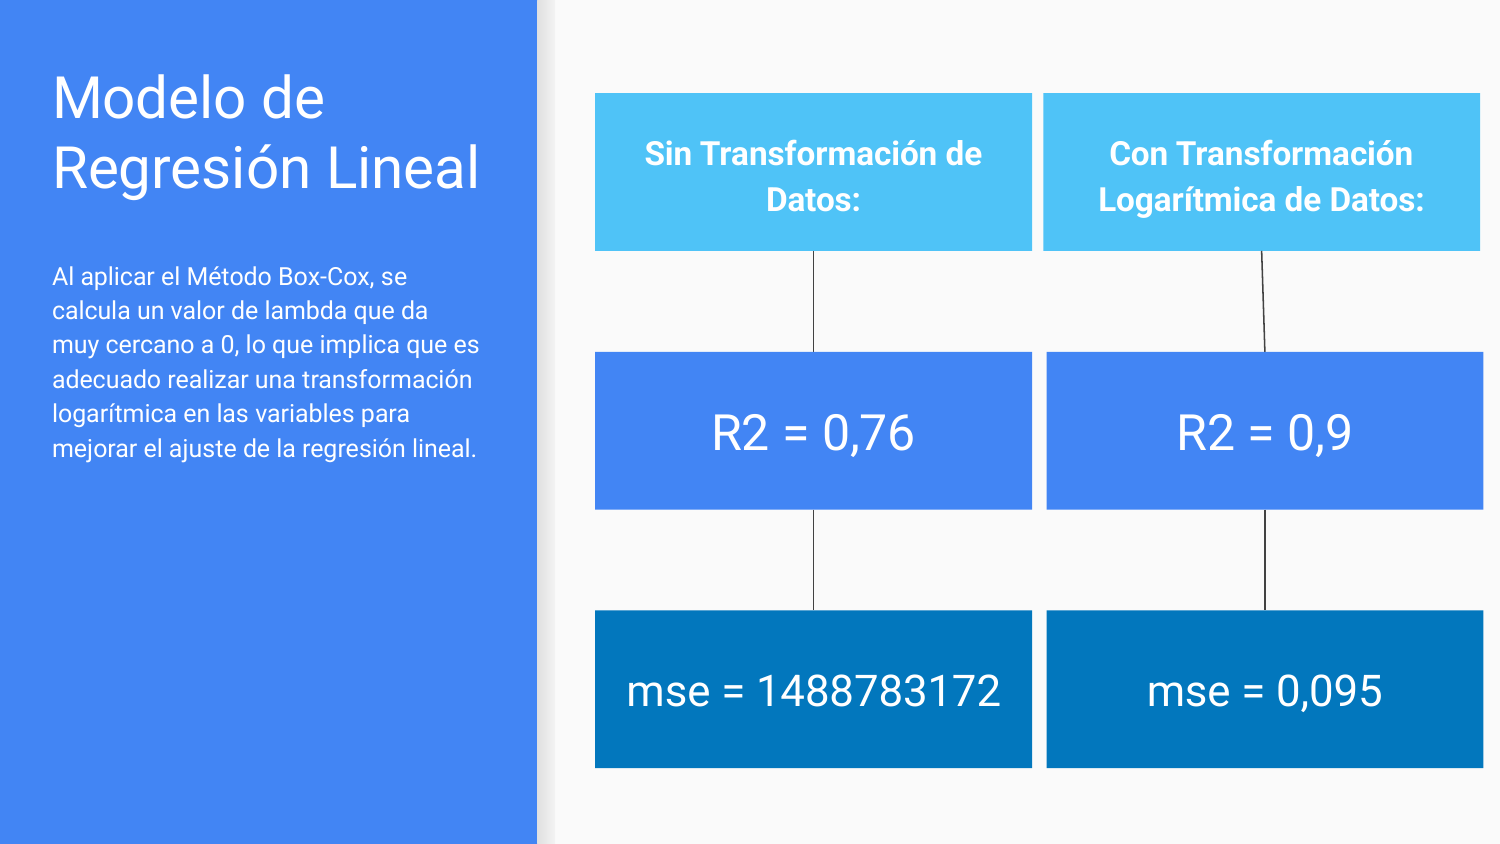

# Modelo de Regresión Lineal
Sin Transformación de Datos:
Con Transformación Logarítmica de Datos:
Al aplicar el Método Box-Cox, se calcula un valor de lambda que da muy cercano a 0, lo que implica que es adecuado realizar una transformación logarítmica en las variables para mejorar el ajuste de la regresión lineal.
R2 = 0,76
R2 = 0,9
mse = 1488783172
mse = 0,095